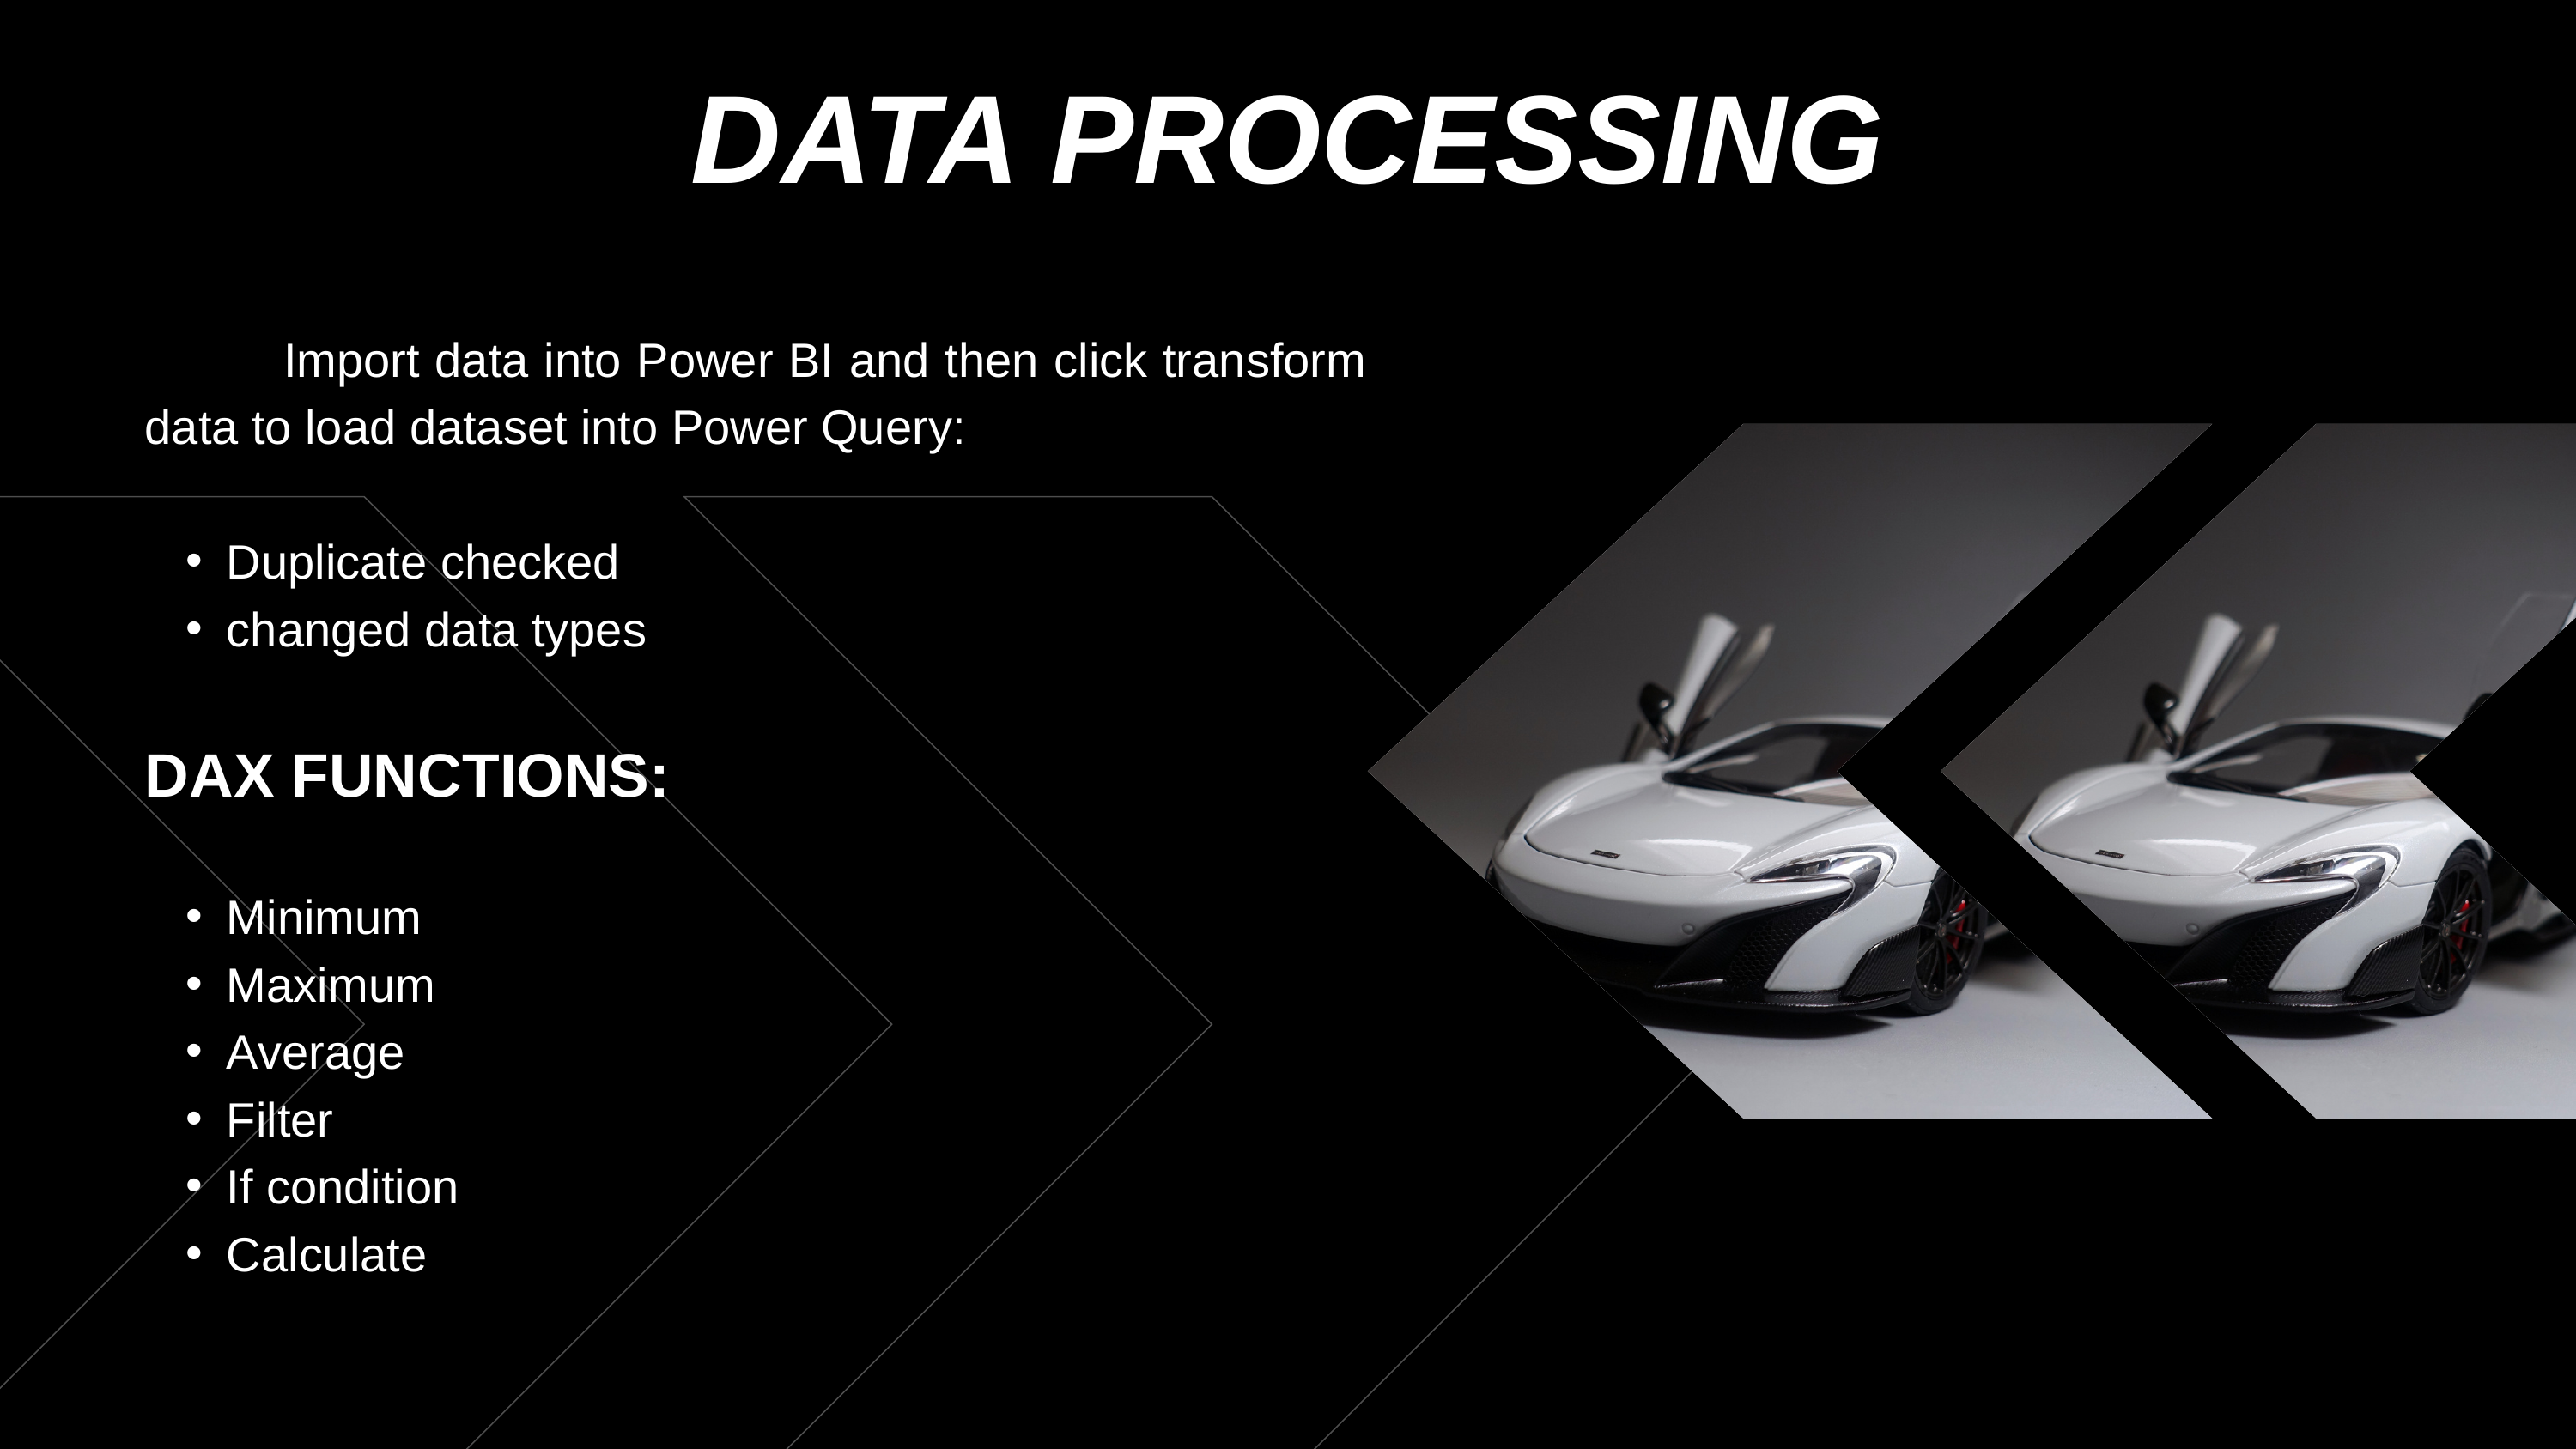

DATA PROCESSING

         Import data into Power BI and then click transform data to load dataset into Power Query:

Duplicate checked
changed data types

DAX FUNCTIONS:

Minimum
Maximum
Average
Filter
If condition
Calculate